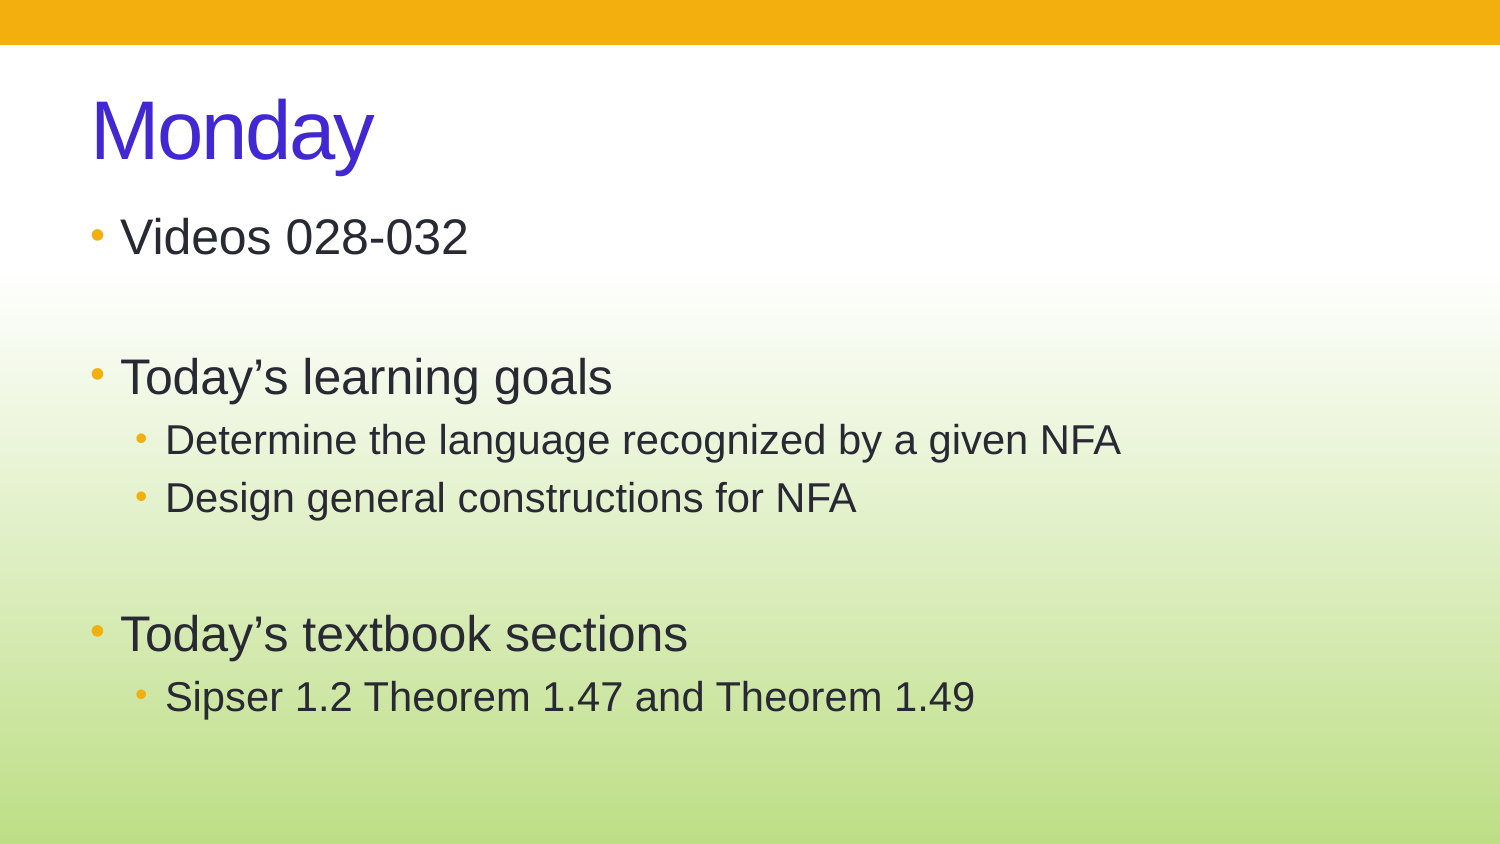

# Monday
Videos 028-032

Today’s learning goals
Determine the language recognized by a given NFA
Design general constructions for NFA

Today’s textbook sections
Sipser 1.2 Theorem 1.47 and Theorem 1.49